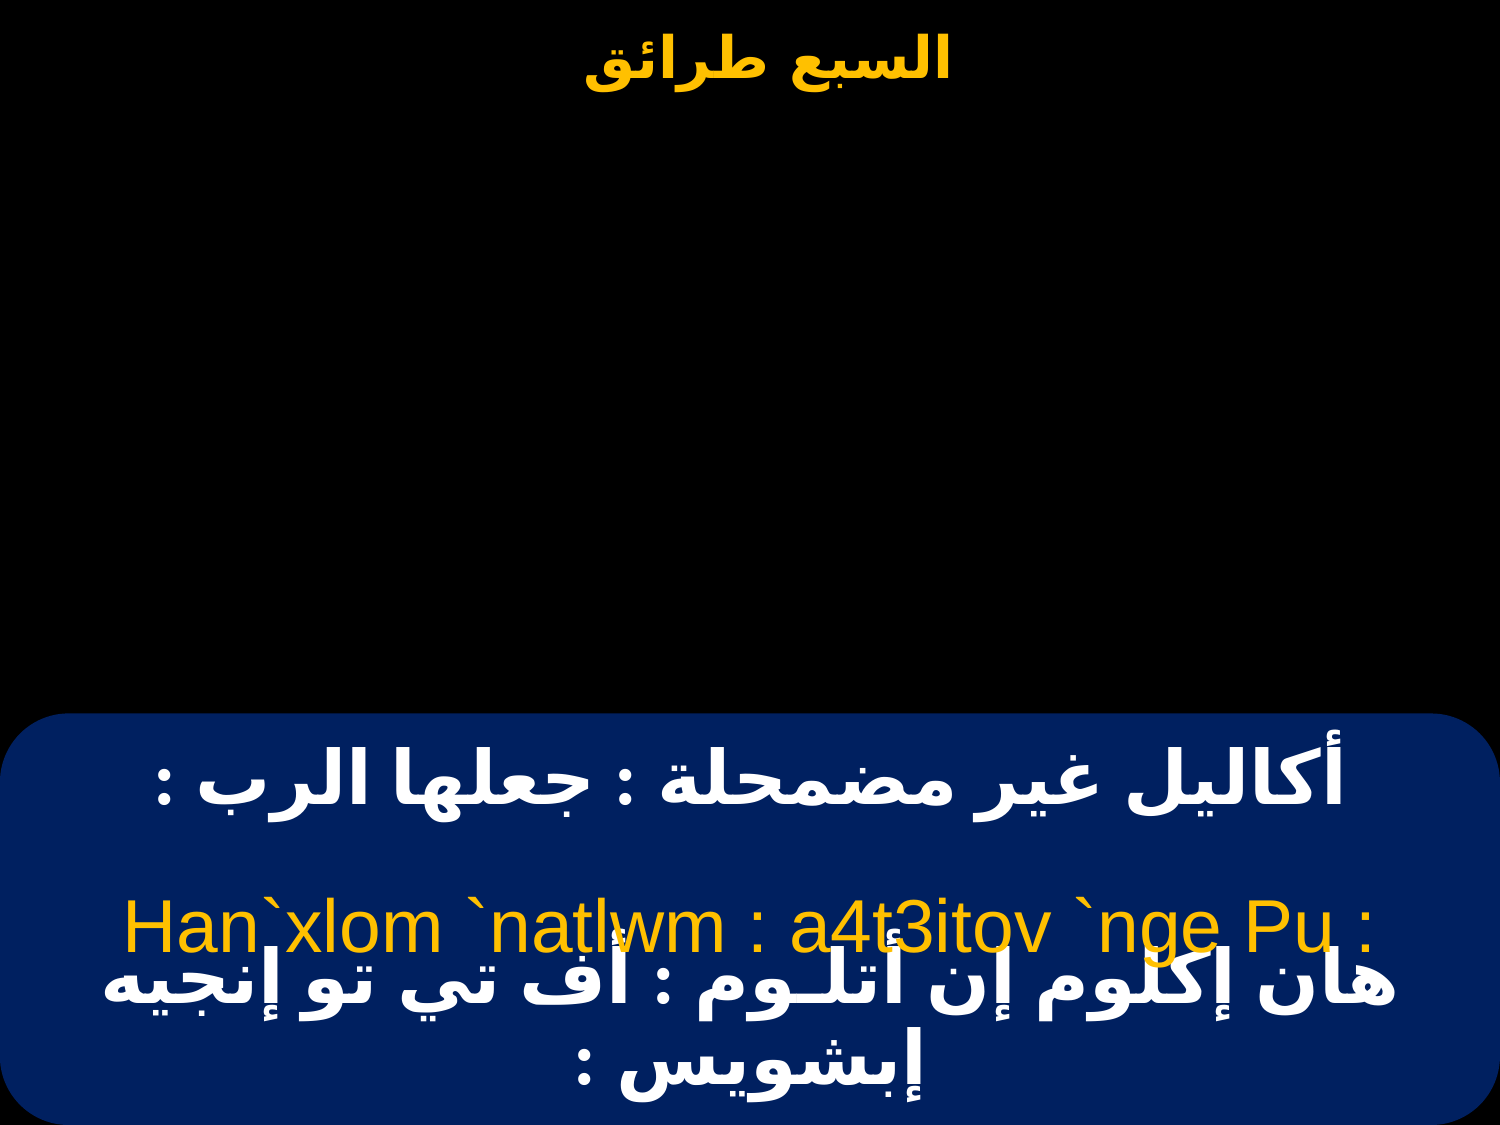

# أكاليل غير مضمحلة : جعلها الرب :
Han`xlom `natlwm : a4t3itov `nge Pu :
هان إكلوم إن أتلـوم : أف تي تو إنجيه إبشويس :